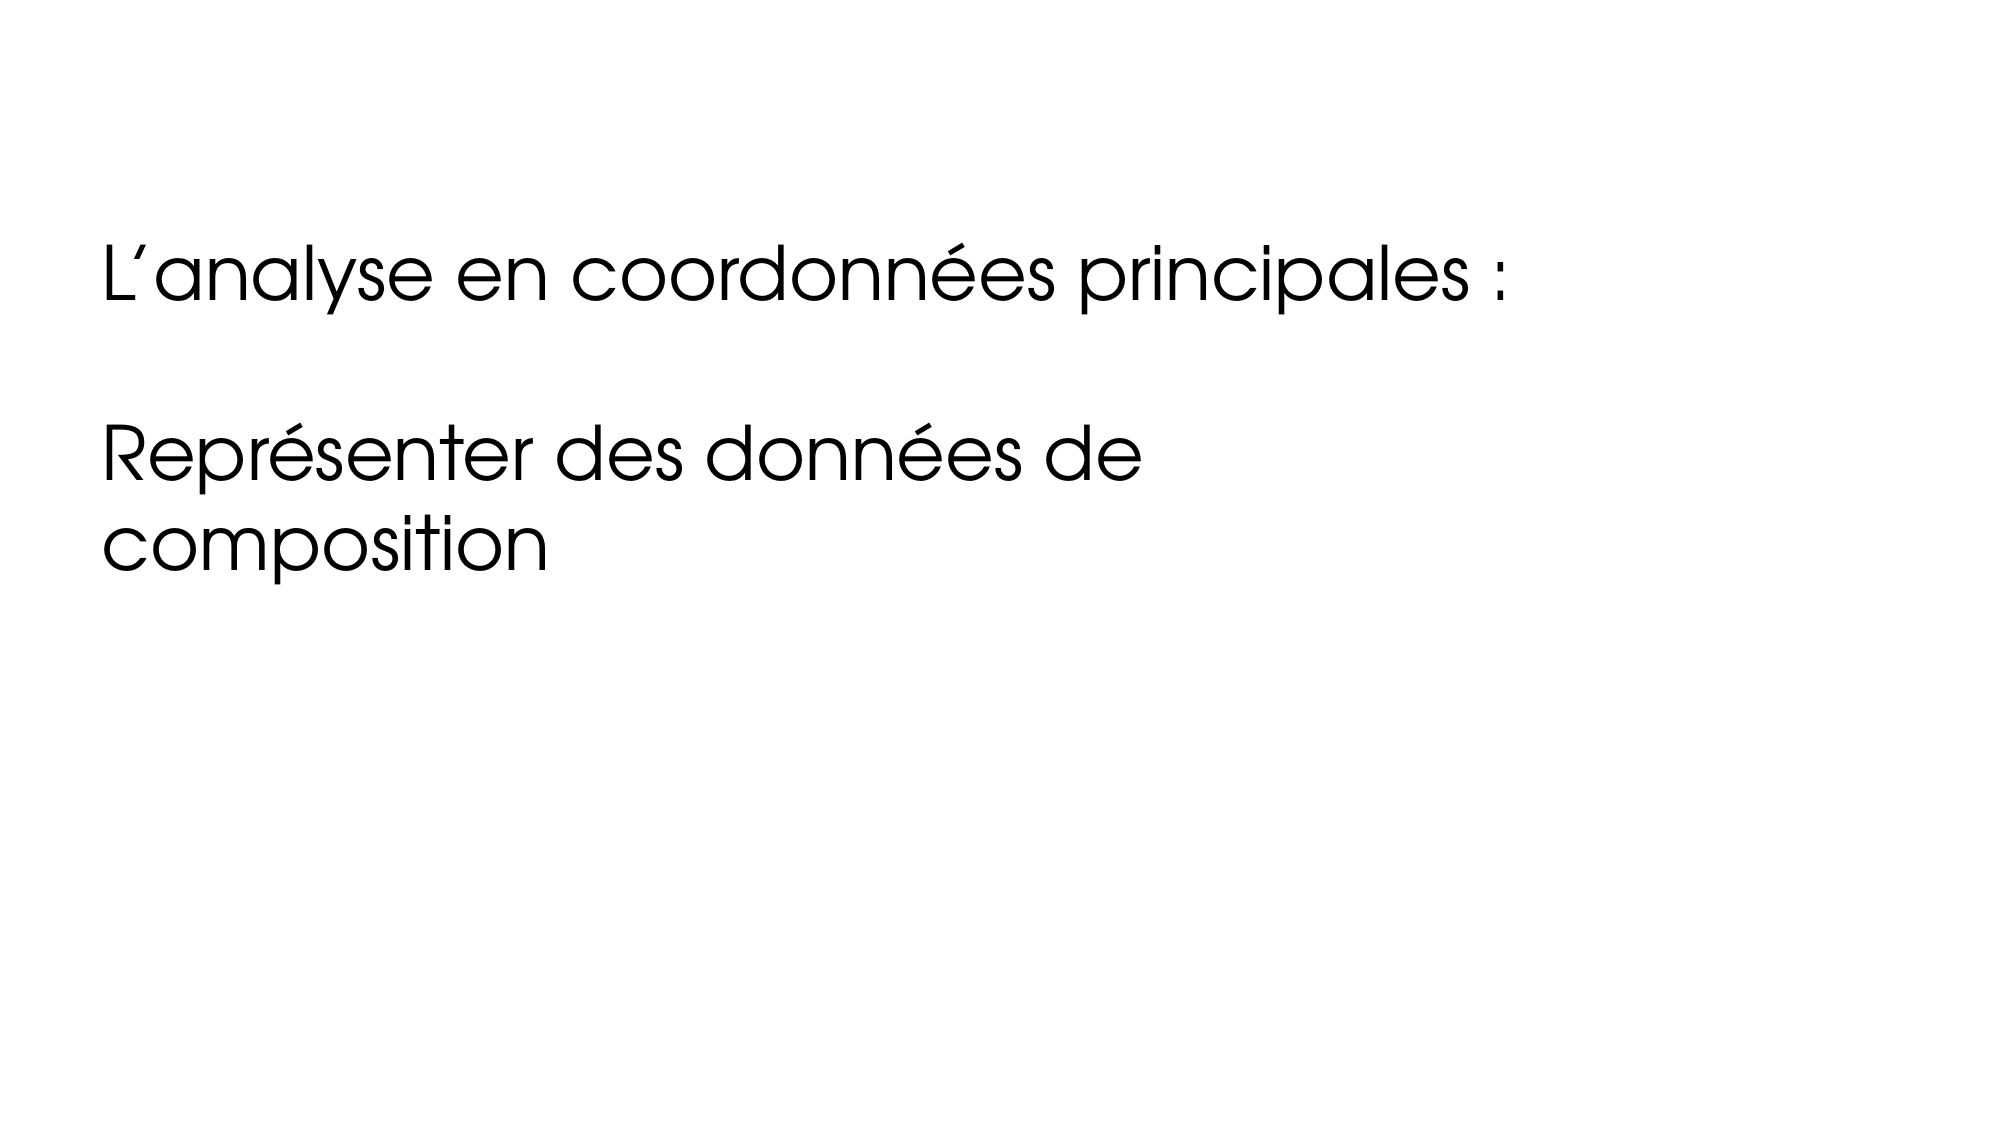

L’analyse en coordonnées principales :

Représenter des données de composition